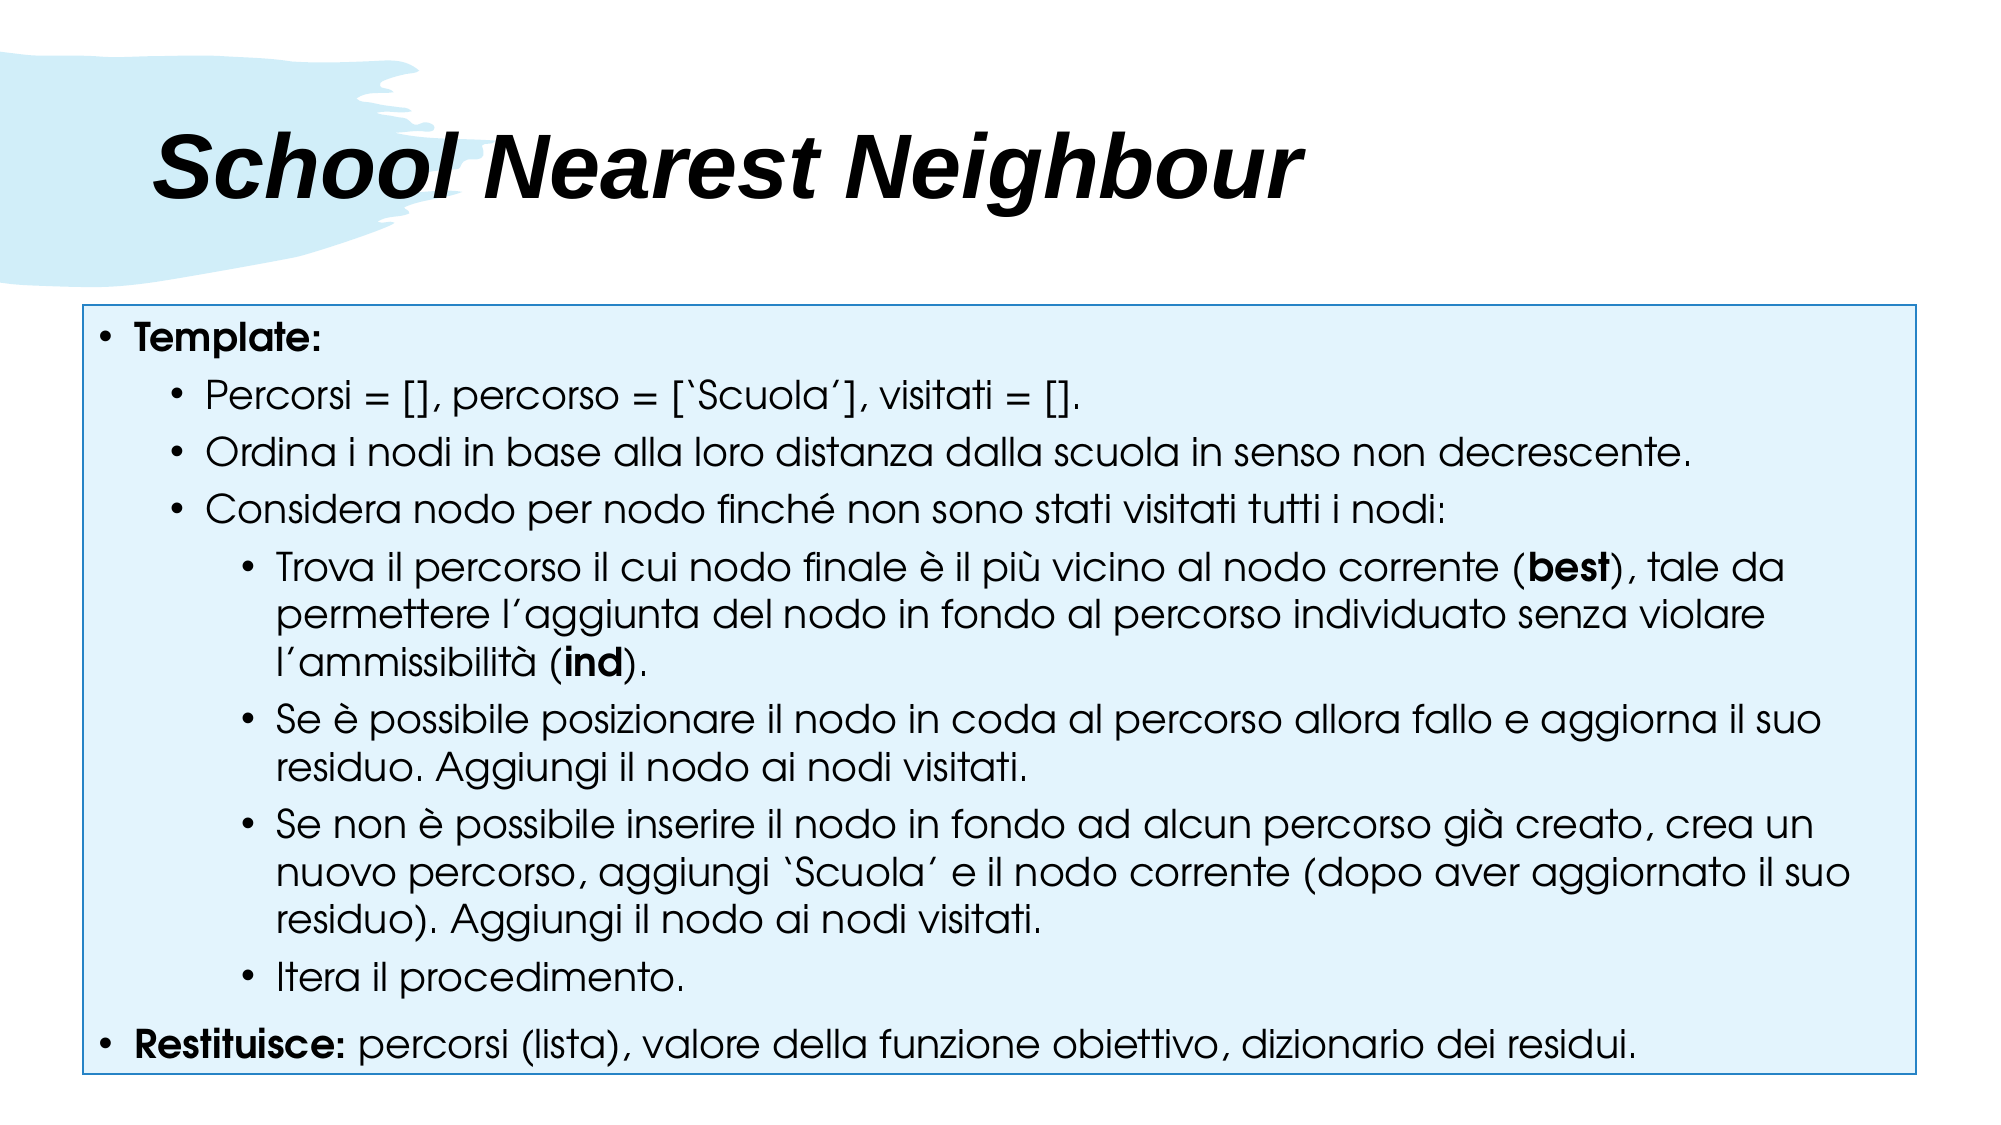

# School Nearest Neighbour

Template:
Percorsi = [], percorso = [‘Scuola’], visitati = [].
Ordina i nodi in base alla loro distanza dalla scuola in senso non decrescente.
Considera nodo per nodo finché non sono stati visitati tutti i nodi:
Trova il percorso il cui nodo finale è il più vicino al nodo corrente (best), tale da permettere l’aggiunta del nodo in fondo al percorso individuato senza violare l’ammissibilità (ind).
Se è possibile posizionare il nodo in coda al percorso allora fallo e aggiorna il suo residuo. Aggiungi il nodo ai nodi visitati.
Se non è possibile inserire il nodo in fondo ad alcun percorso già creato, crea un nuovo percorso, aggiungi ‘Scuola’ e il nodo corrente (dopo aver aggiornato il suo residuo). Aggiungi il nodo ai nodi visitati.
Itera il procedimento.
Restituisce: percorsi (lista), valore della funzione obiettivo, dizionario dei residui.